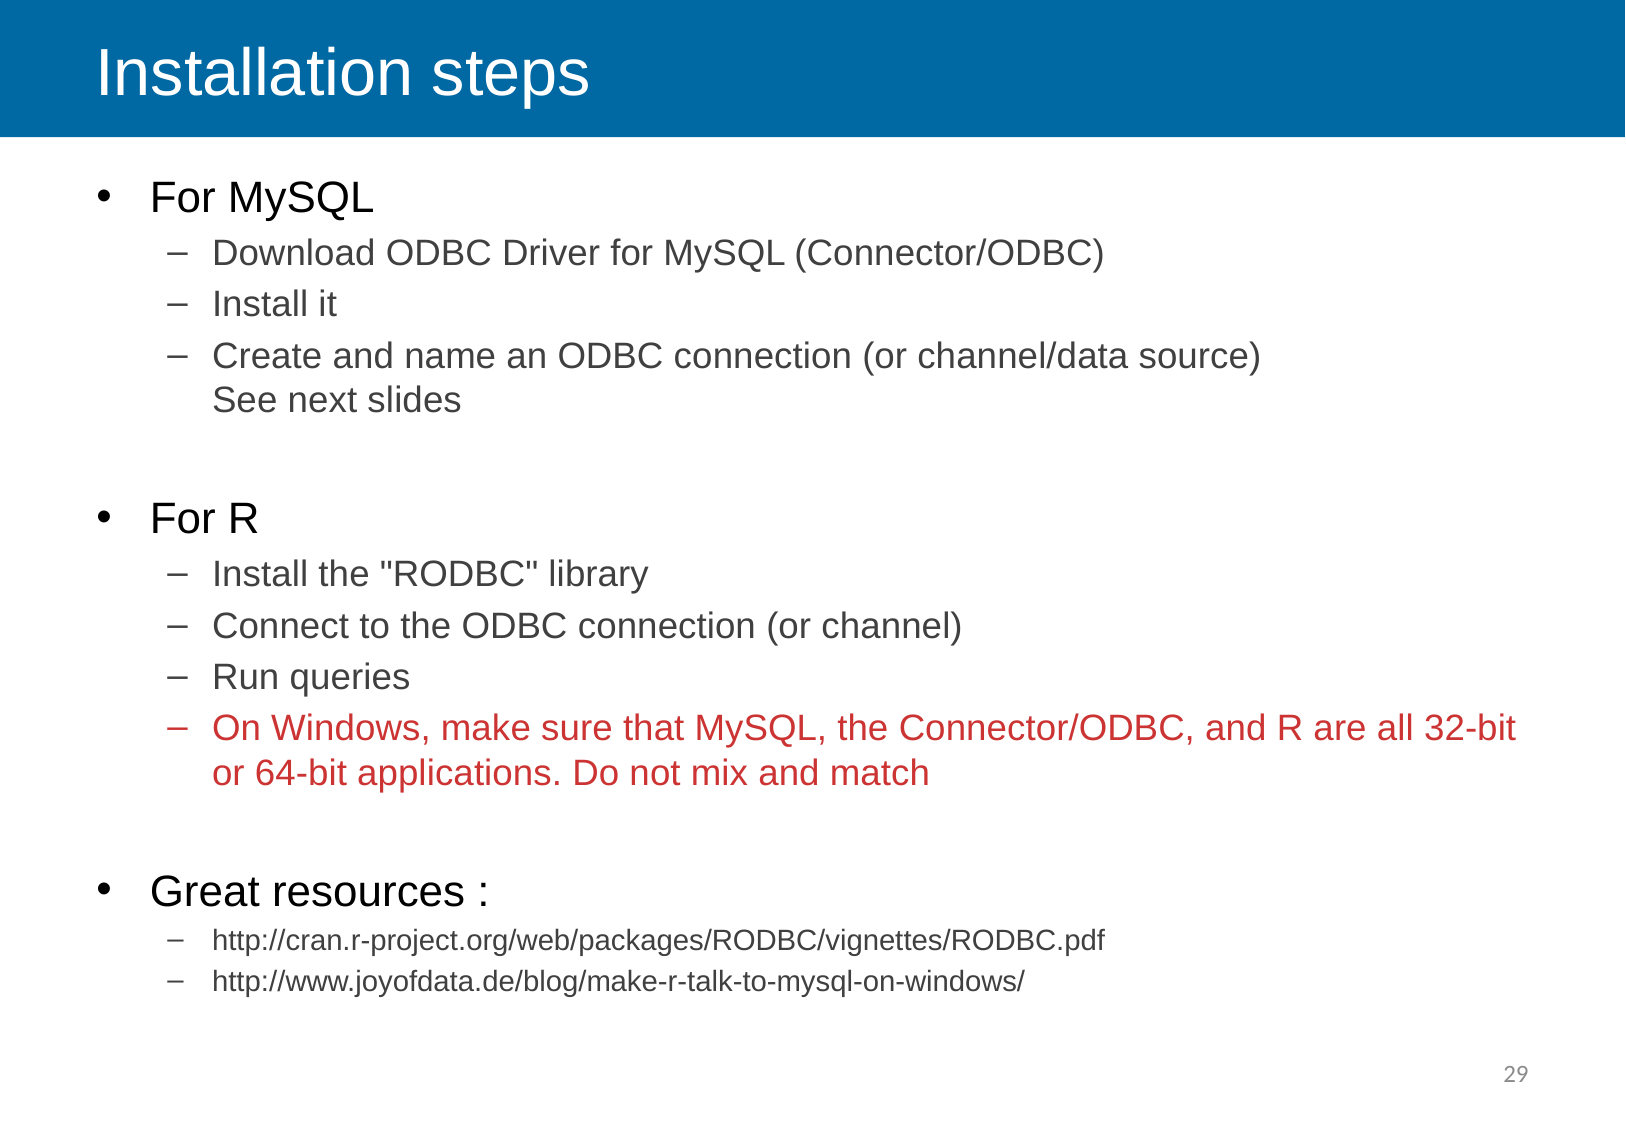

# Installation steps
For MySQL
Download ODBC Driver for MySQL (Connector/ODBC)
Install it
Create and name an ODBC connection (or channel/data source)
See next slides

For R
Install the "RODBC" library
Connect to the ODBC connection (or channel)
Run queries
On Windows, make sure that MySQL, the Connector/ODBC, and R are all 32-bit or 64-bit applications. Do not mix and match

Great resources :
http://cran.r-project.org/web/packages/RODBC/vignettes/RODBC.pdf
http://www.joyofdata.de/blog/make-r-talk-to-mysql-on-windows/
29